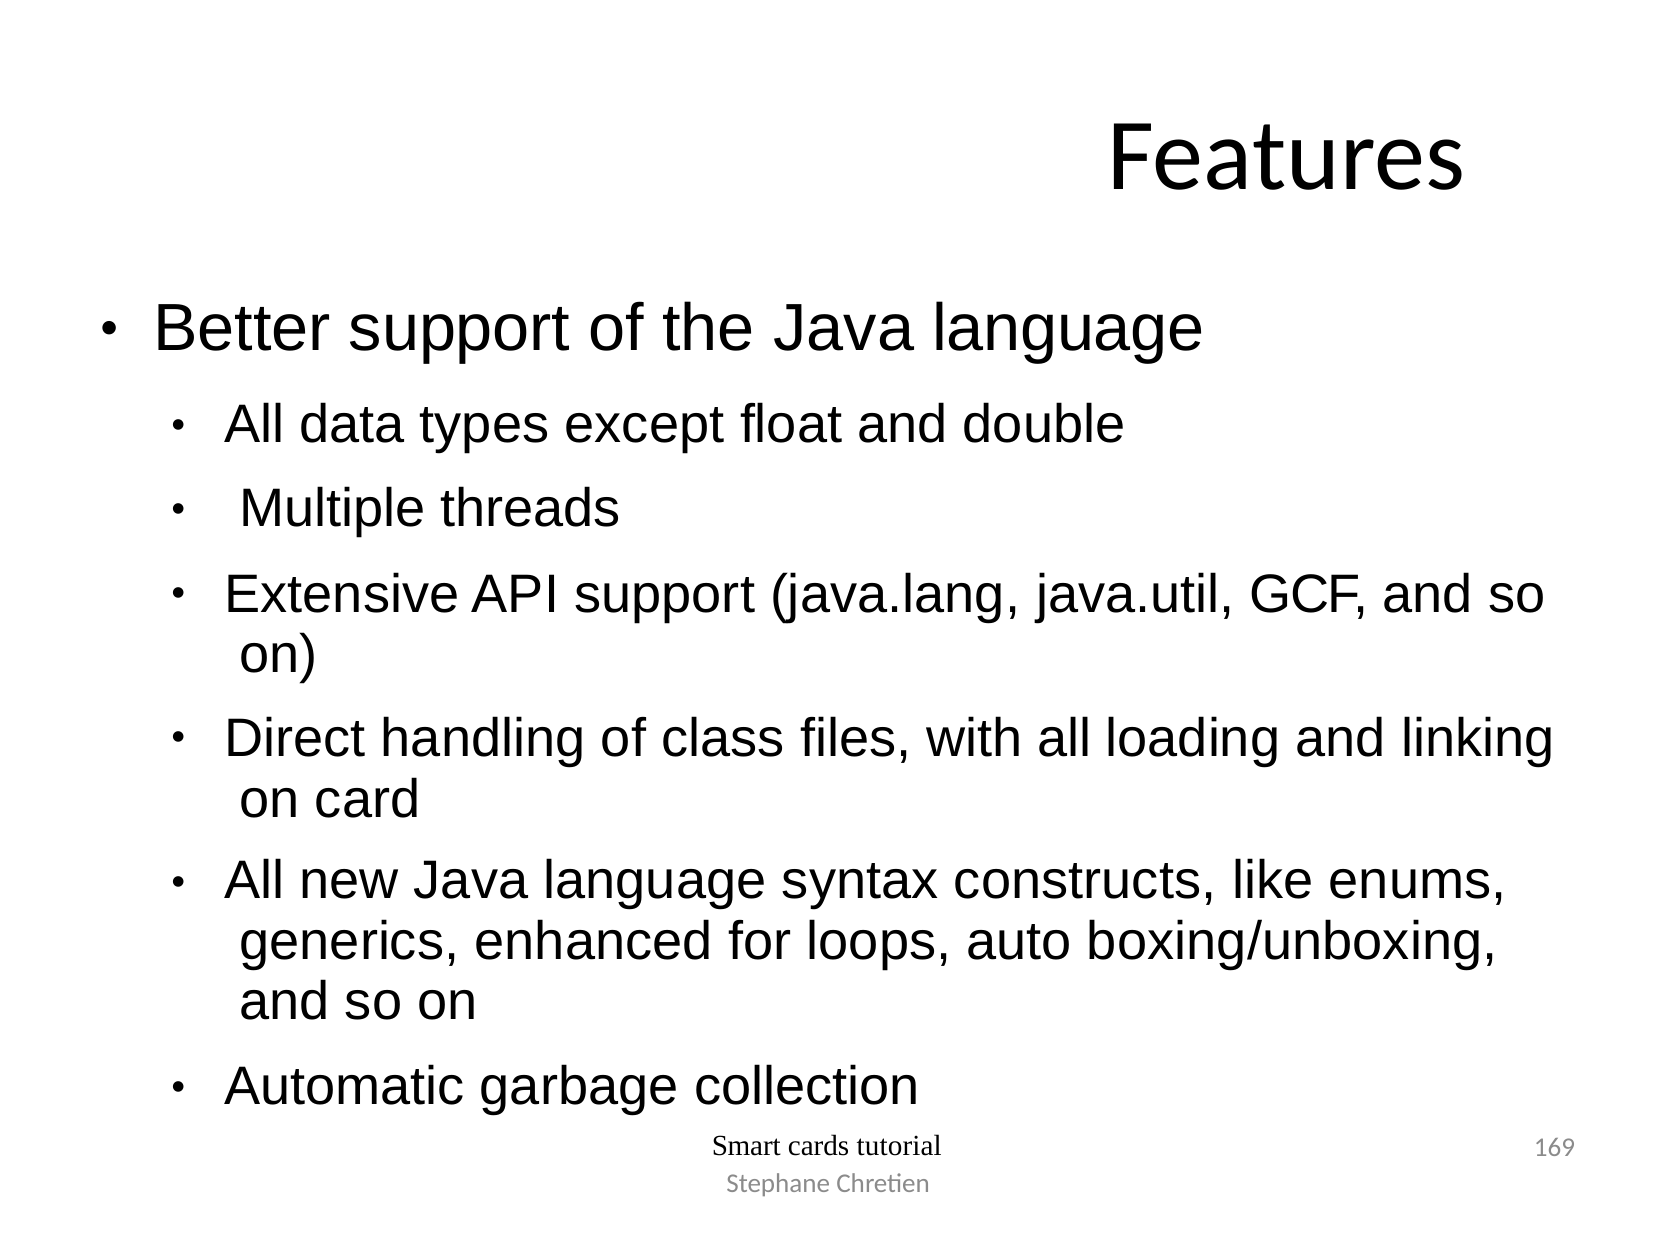

# Features
Better support of the Java language
●
All data types except float and double  Multiple threads
Extensive API support (java.lang, java.util, GCF, and so  on)
Direct handling of class files, with all loading and linking  on card
All new Java language syntax constructs, like enums,  generics, enhanced for loops, auto boxing/unboxing,  and so on
Automatic garbage collection
●
●
●
●
●
●
169
Smart cards tutorial
Stephane Chretien